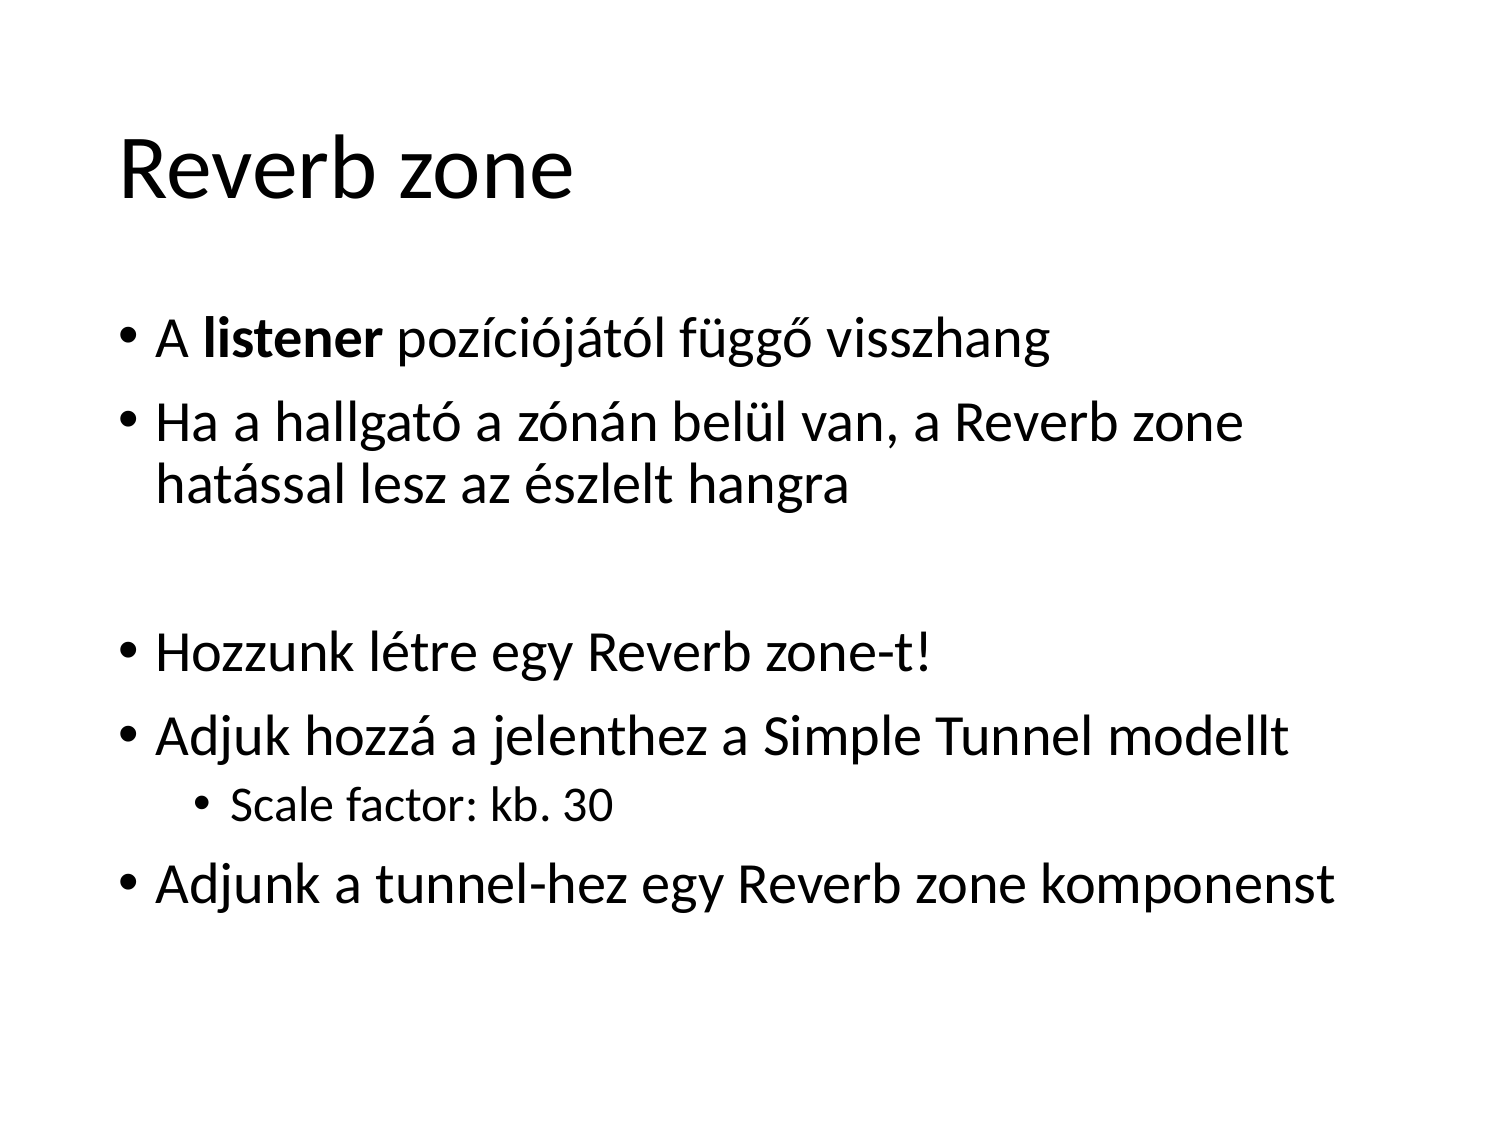

# Reverb zone
A listener pozíciójától függő visszhang
Ha a hallgató a zónán belül van, a Reverb zone hatással lesz az észlelt hangra

Hozzunk létre egy Reverb zone-t!
Adjuk hozzá a jelenthez a Simple Tunnel modellt
Scale factor: kb. 30
Adjunk a tunnel-hez egy Reverb zone komponenst